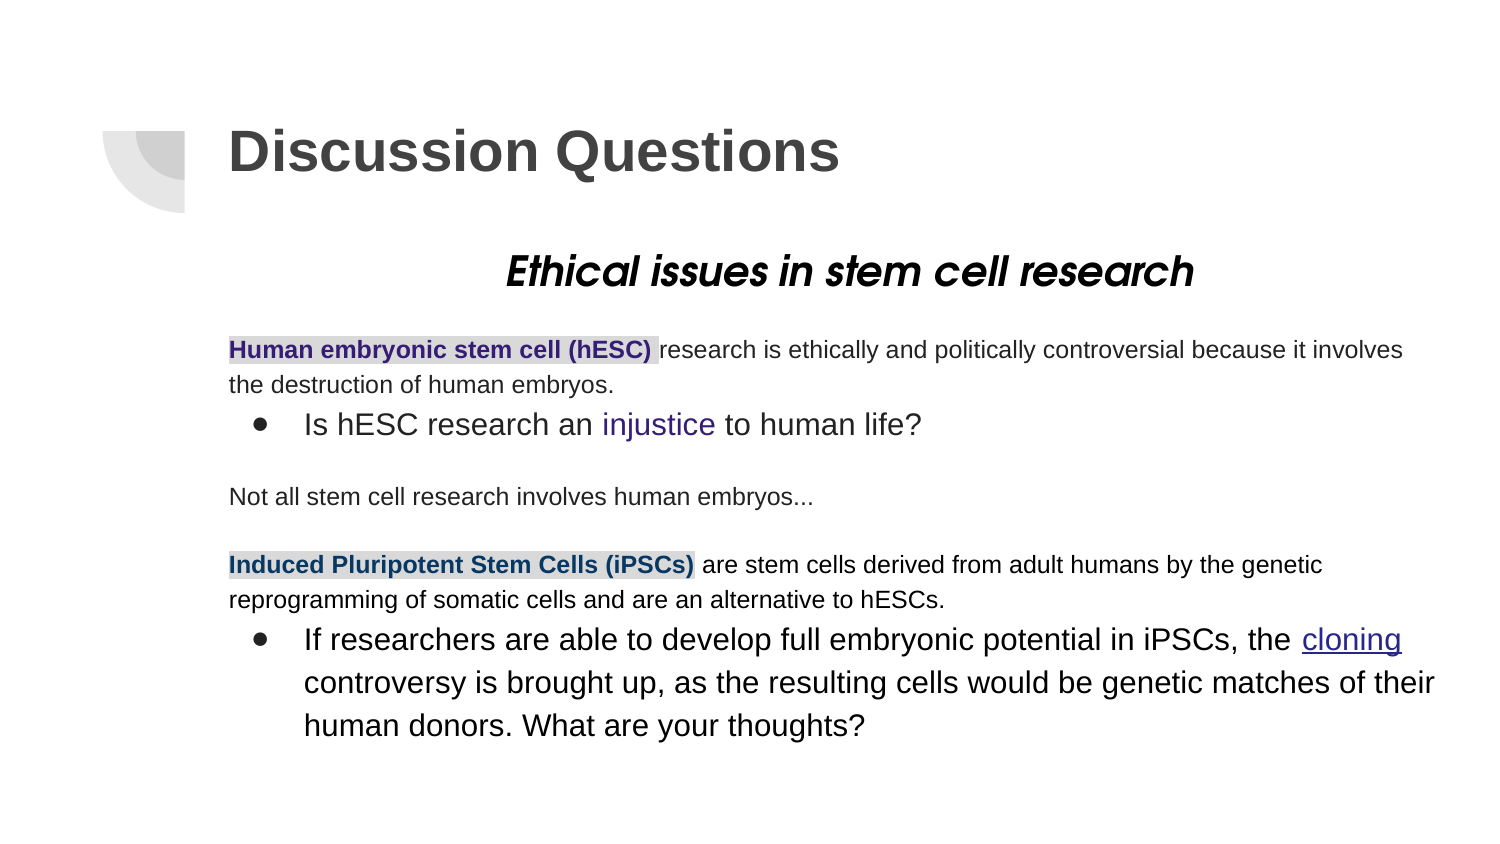

# Discussion Questions
Ethical issues in stem cell research

Human embryonic stem cell (hESC) research is ethically and politically controversial because it involves the destruction of human embryos.
Is hESC research an injustice to human life?

Not all stem cell research involves human embryos...

Induced Pluripotent Stem Cells (iPSCs) are stem cells derived from adult humans by the genetic reprogramming of somatic cells and are an alternative to hESCs.
If researchers are able to develop full embryonic potential in iPSCs, the cloning controversy is brought up, as the resulting cells would be genetic matches of their human donors. What are your thoughts?